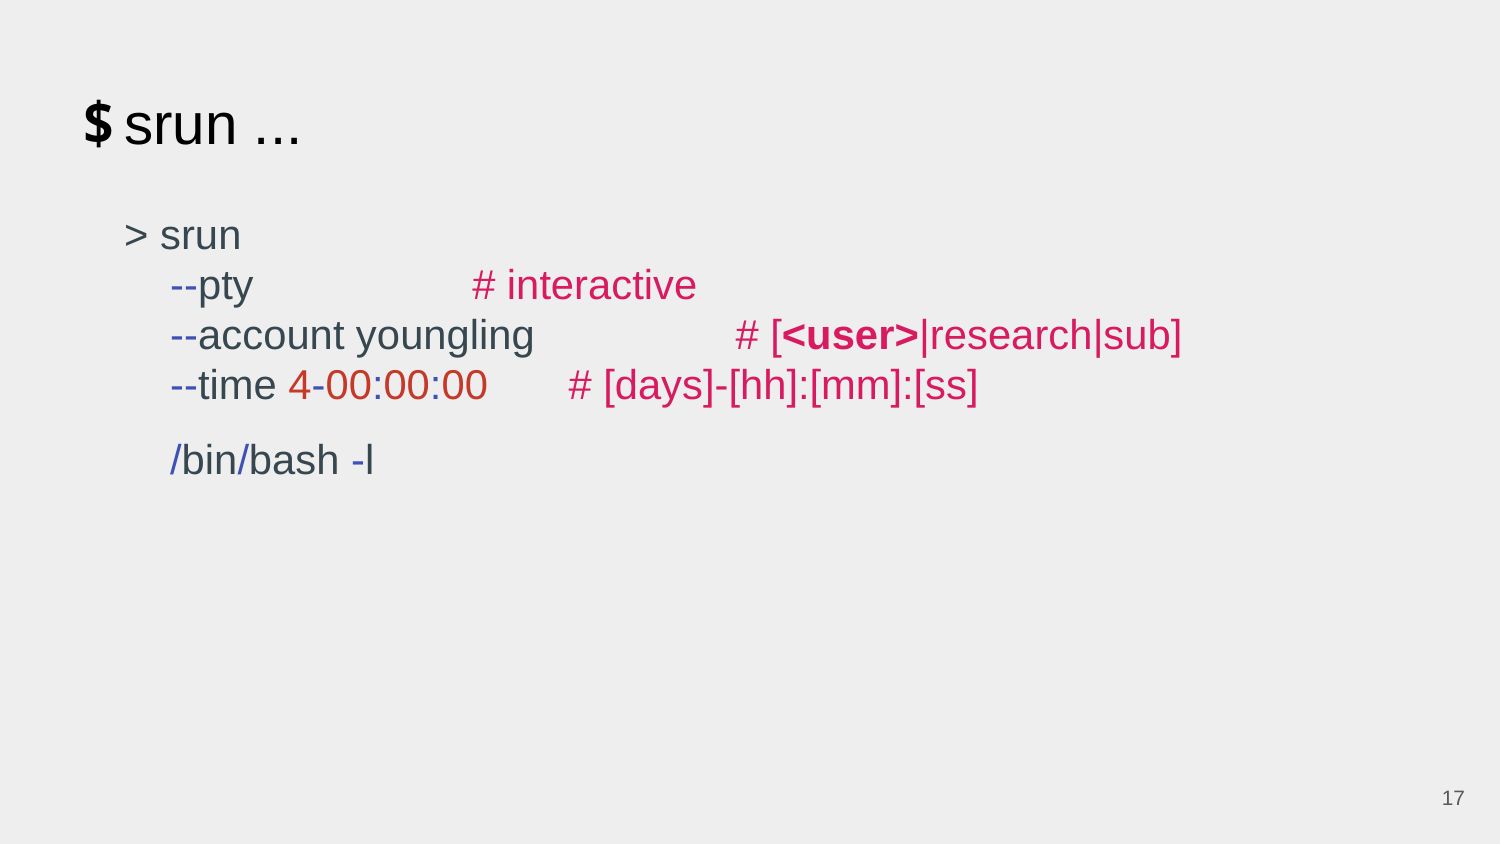

# srun ...
> srun
    --pty                   # interactive
    --account youngling		 # [<user>|research|sub]
    --time 4-00:00:00       # [days]-[hh]:[mm]:[ss]
    /bin/bash -l

17